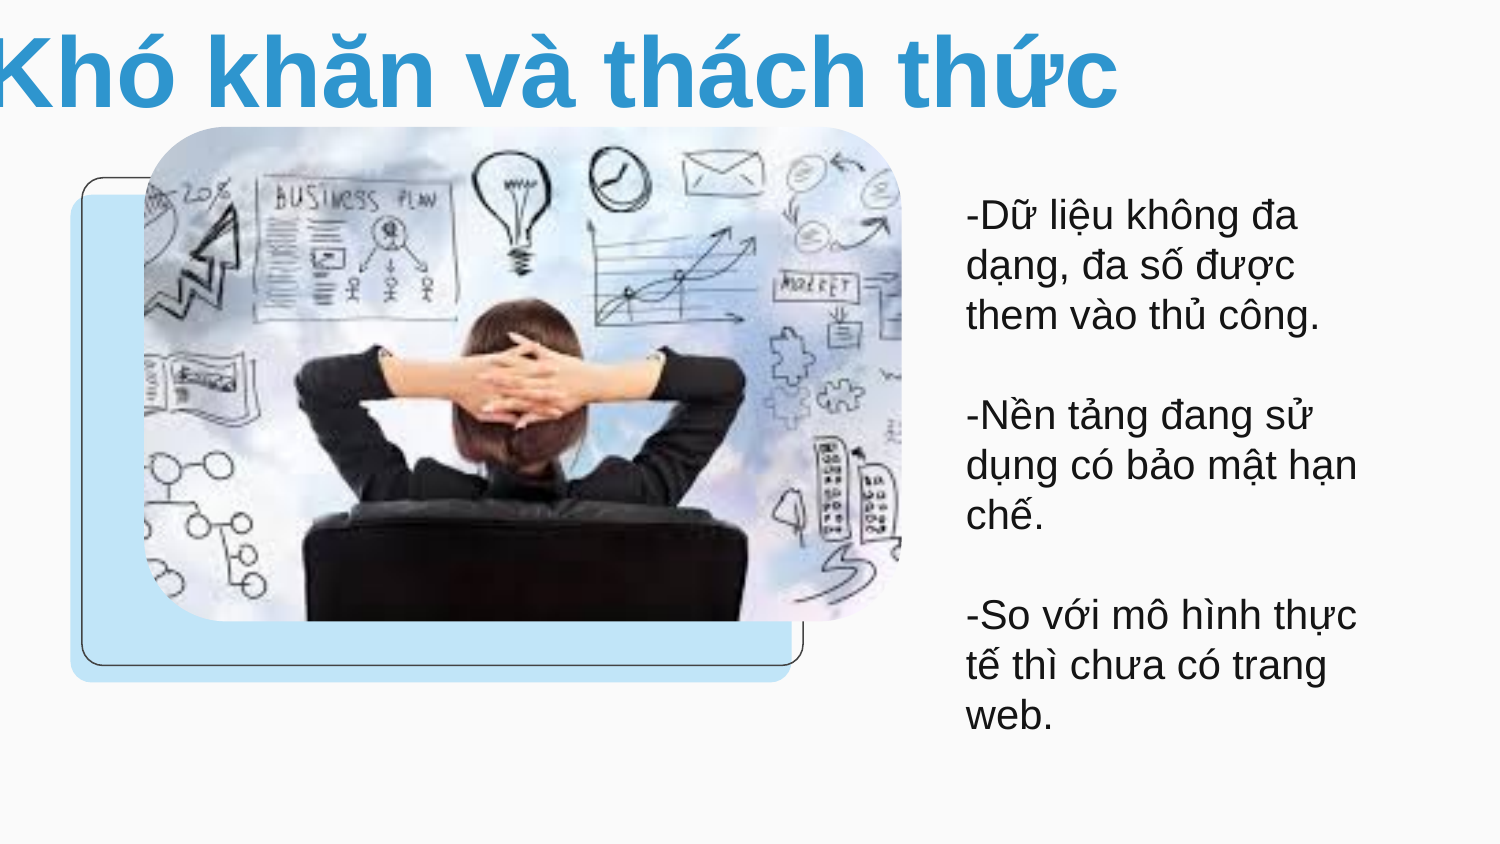

Khó khăn và thách thức

-Dữ liệu không đa dạng, đa số được them vào thủ công.

-Nền tảng đang sử dụng có bảo mật hạn chế.

-So với mô hình thực tế thì chưa có trang web.